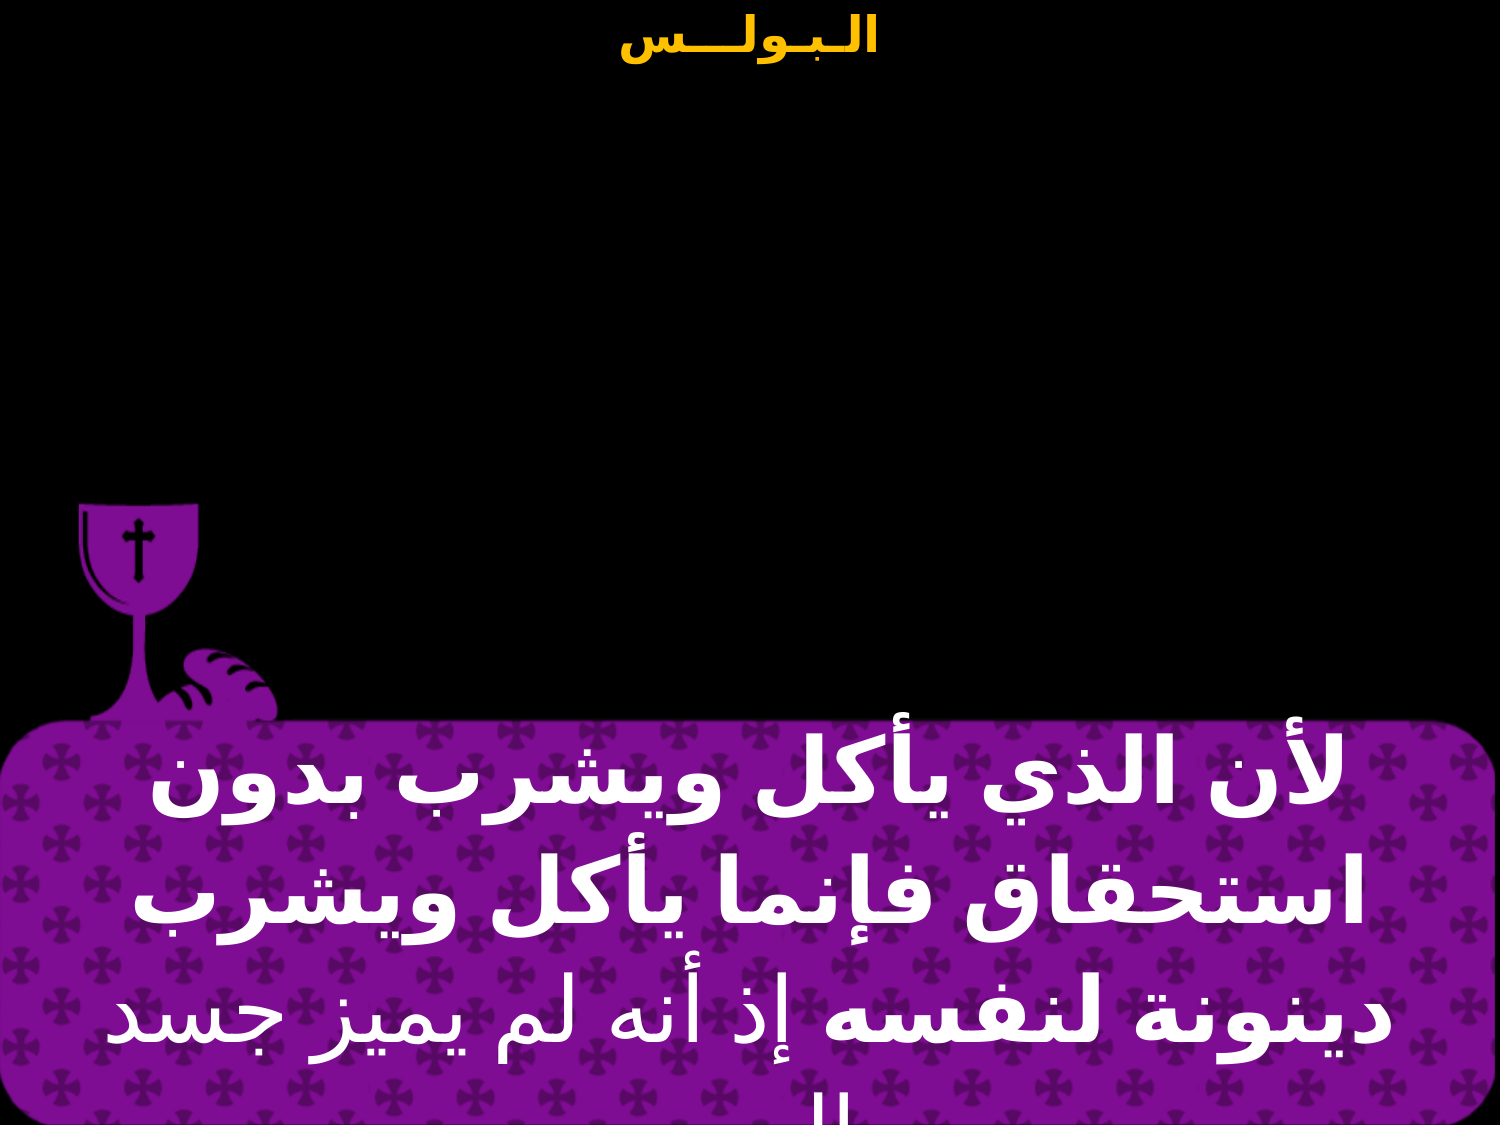

| لأن الذي يأكل ويشرب بدون استحقاق فإنما يأكل ويشرب دينونة لنفسه إذ أنه لم يميز جسد الرب |
| --- |